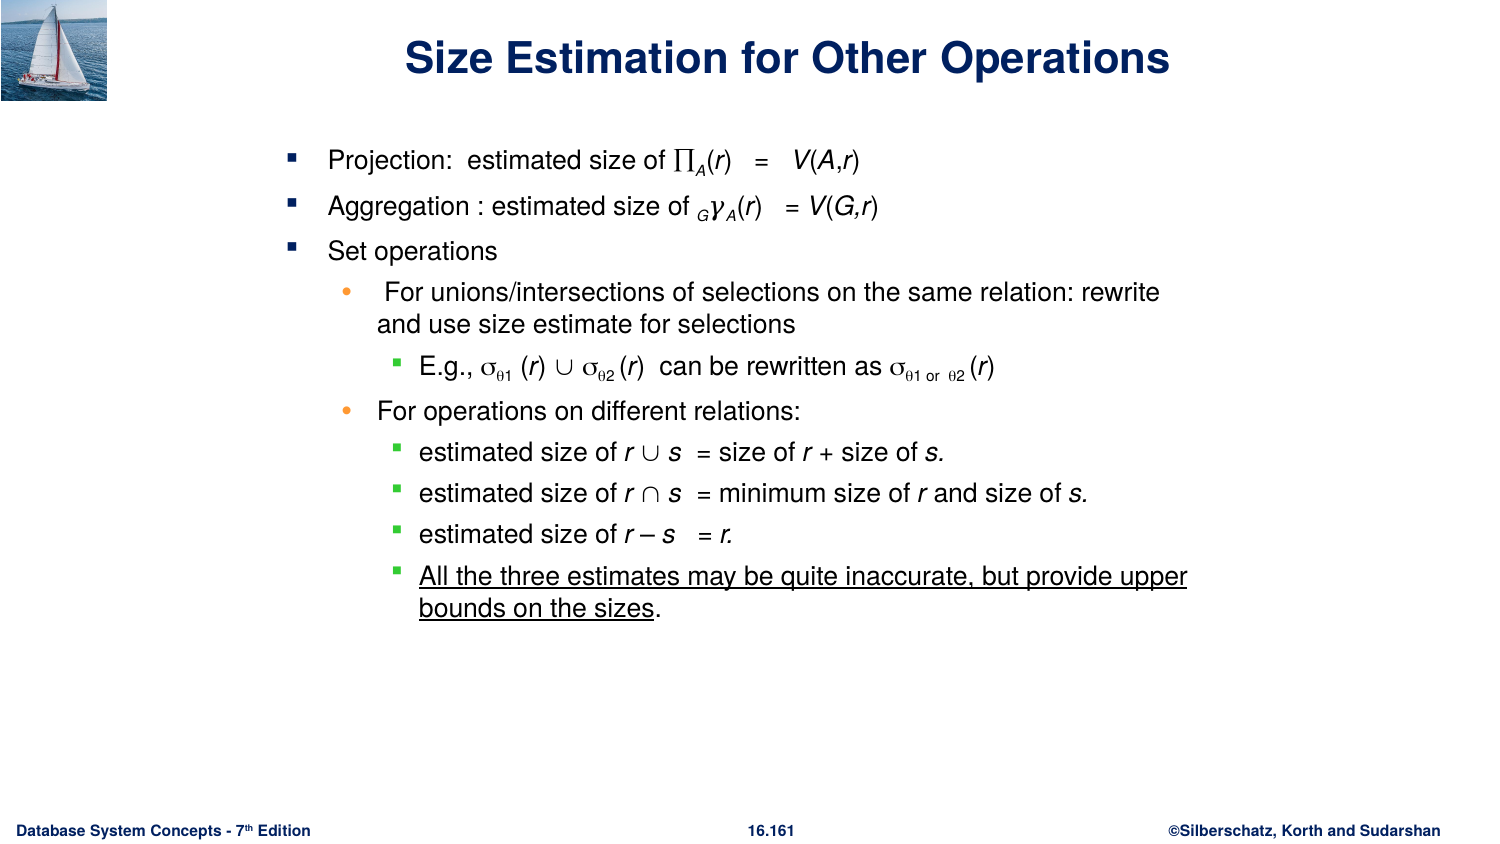

# Size Estimation for Other Operations
Projection:  estimated size of ∏A(r)   =   V(A,r)
Aggregation : estimated size of G𝛾A(r)   = V(G,r)
Set operations
 For unions/intersections of selections on the same relation: rewrite and use size estimate for selections
E.g., σθ1 (r) ∪ σθ2 (r)  can be rewritten as σθ1 or  θ2 (r)
For operations on different relations:
estimated size of r ∪ s  = size of r + size of s.
estimated size of r ∩ s  = minimum size of r and size of s.
estimated size of r – s   = r.
All the three estimates may be quite inaccurate, but provide upper bounds on the sizes.